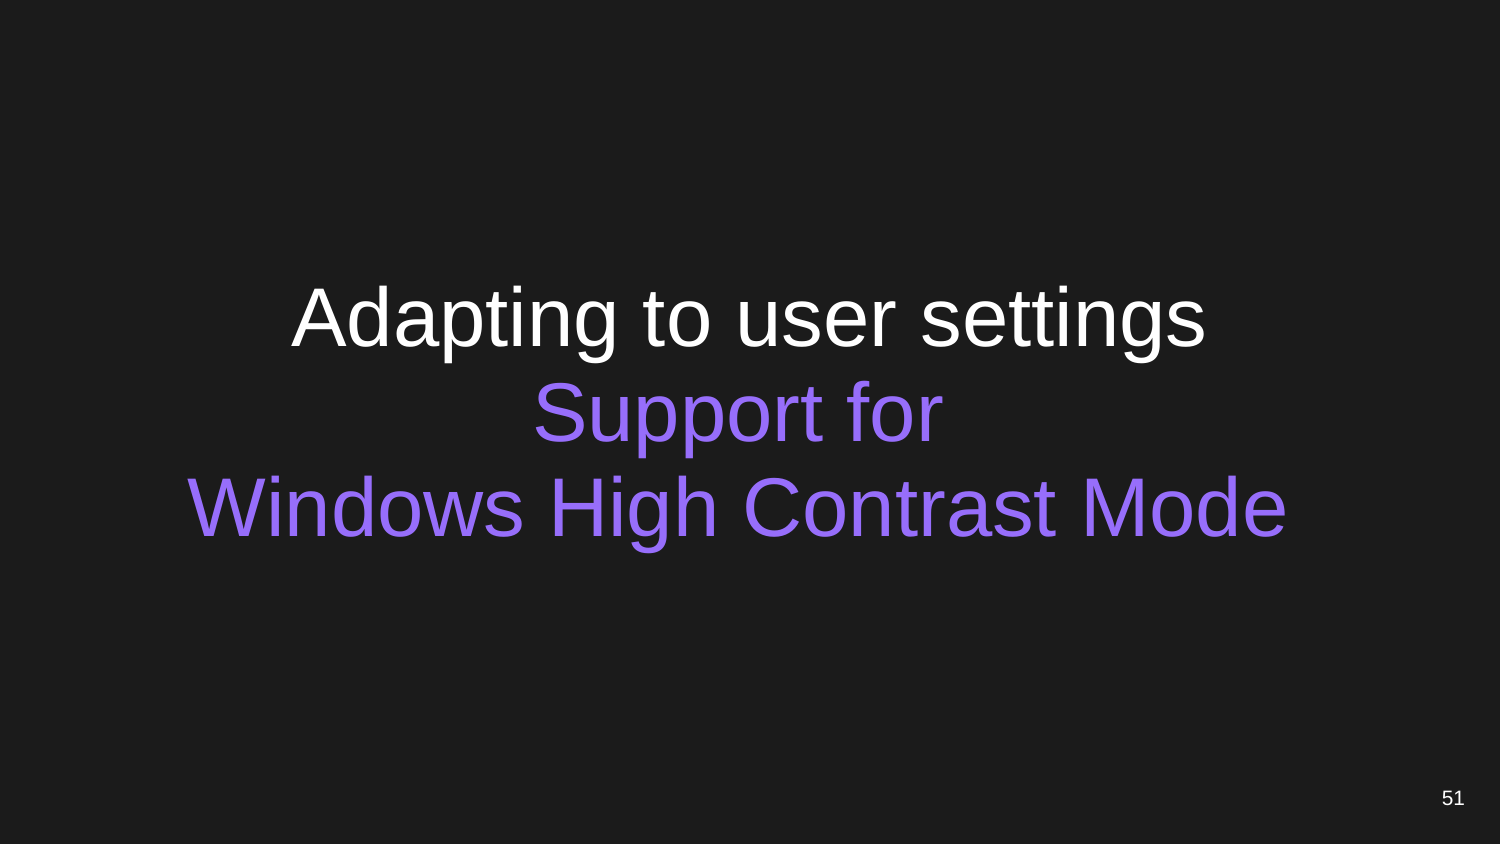

# Adapting to user settings
Support for
Windows High Contrast Mode
51